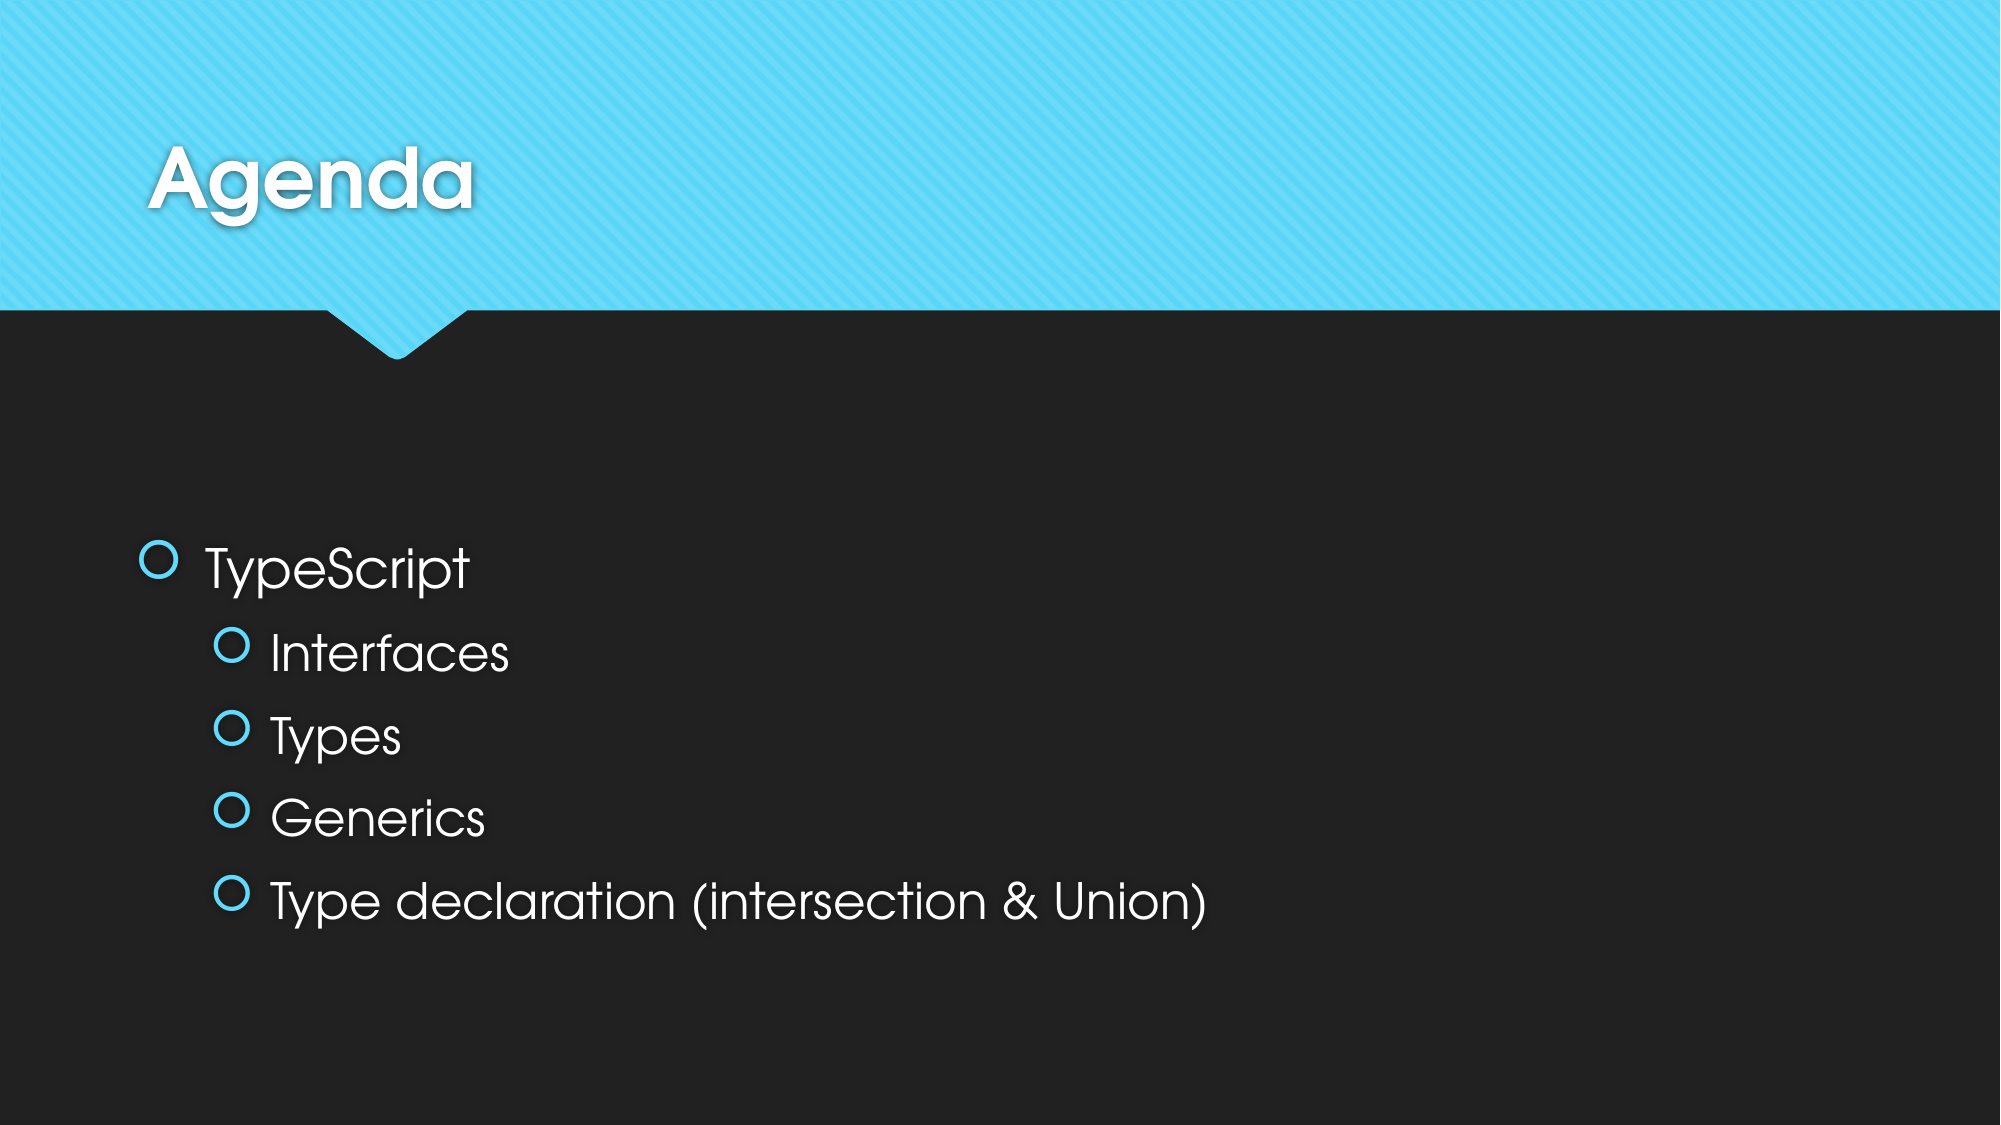

# Agenda
 TypeScript
 Interfaces
 Types
 Generics
 Type declaration (intersection & Union)